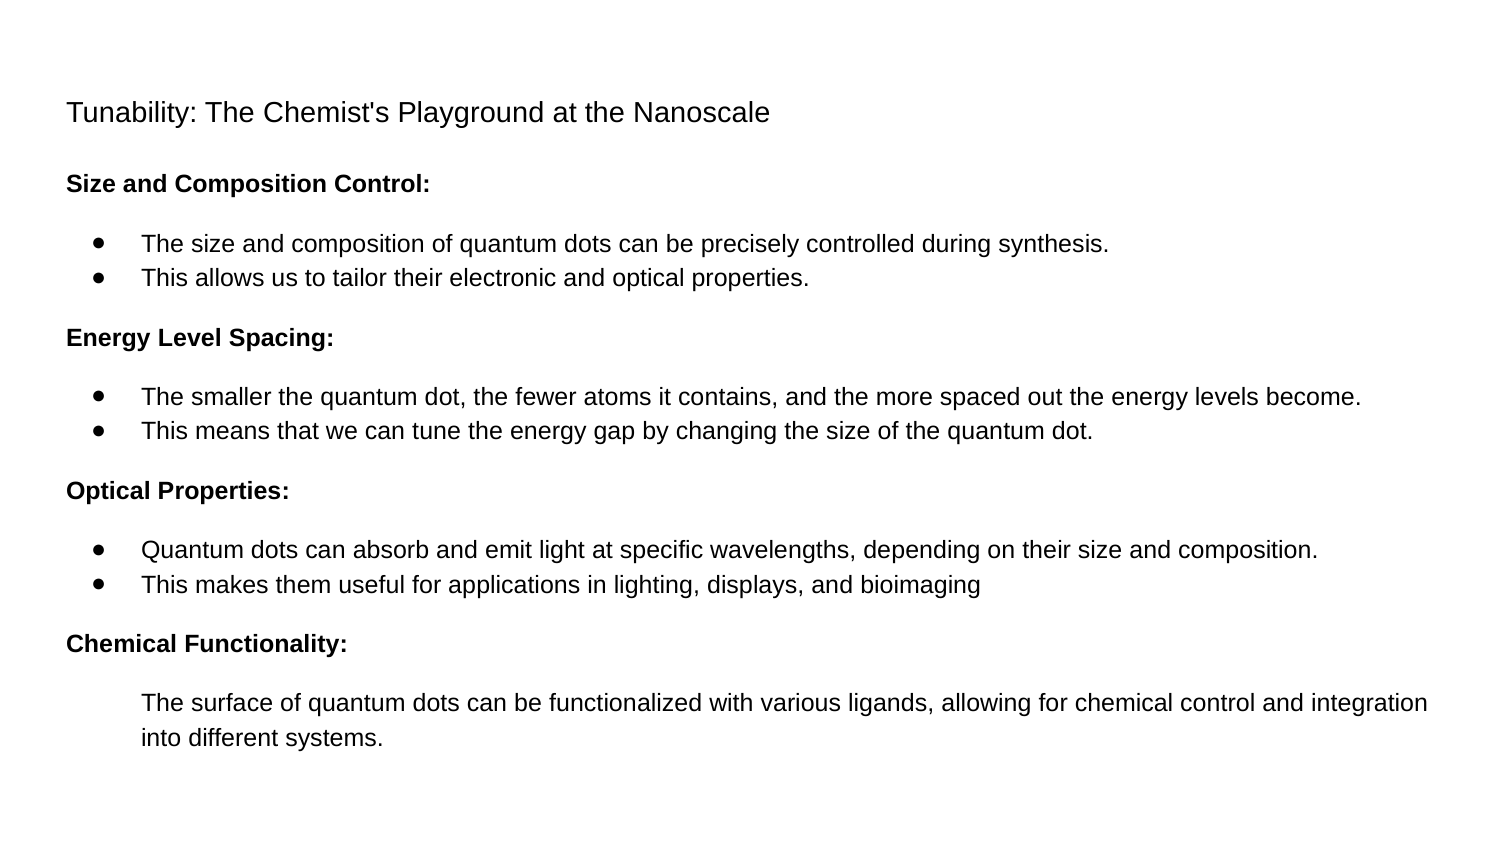

# Tunability: The Chemist's Playground at the Nanoscale

Size and Composition Control:
The size and composition of quantum dots can be precisely controlled during synthesis.
This allows us to tailor their electronic and optical properties.
Energy Level Spacing:
The smaller the quantum dot, the fewer atoms it contains, and the more spaced out the energy levels become.
This means that we can tune the energy gap by changing the size of the quantum dot.
Optical Properties:
Quantum dots can absorb and emit light at specific wavelengths, depending on their size and composition.
This makes them useful for applications in lighting, displays, and bioimaging
Chemical Functionality:
The surface of quantum dots can be functionalized with various ligands, allowing for chemical control and integration into different systems.